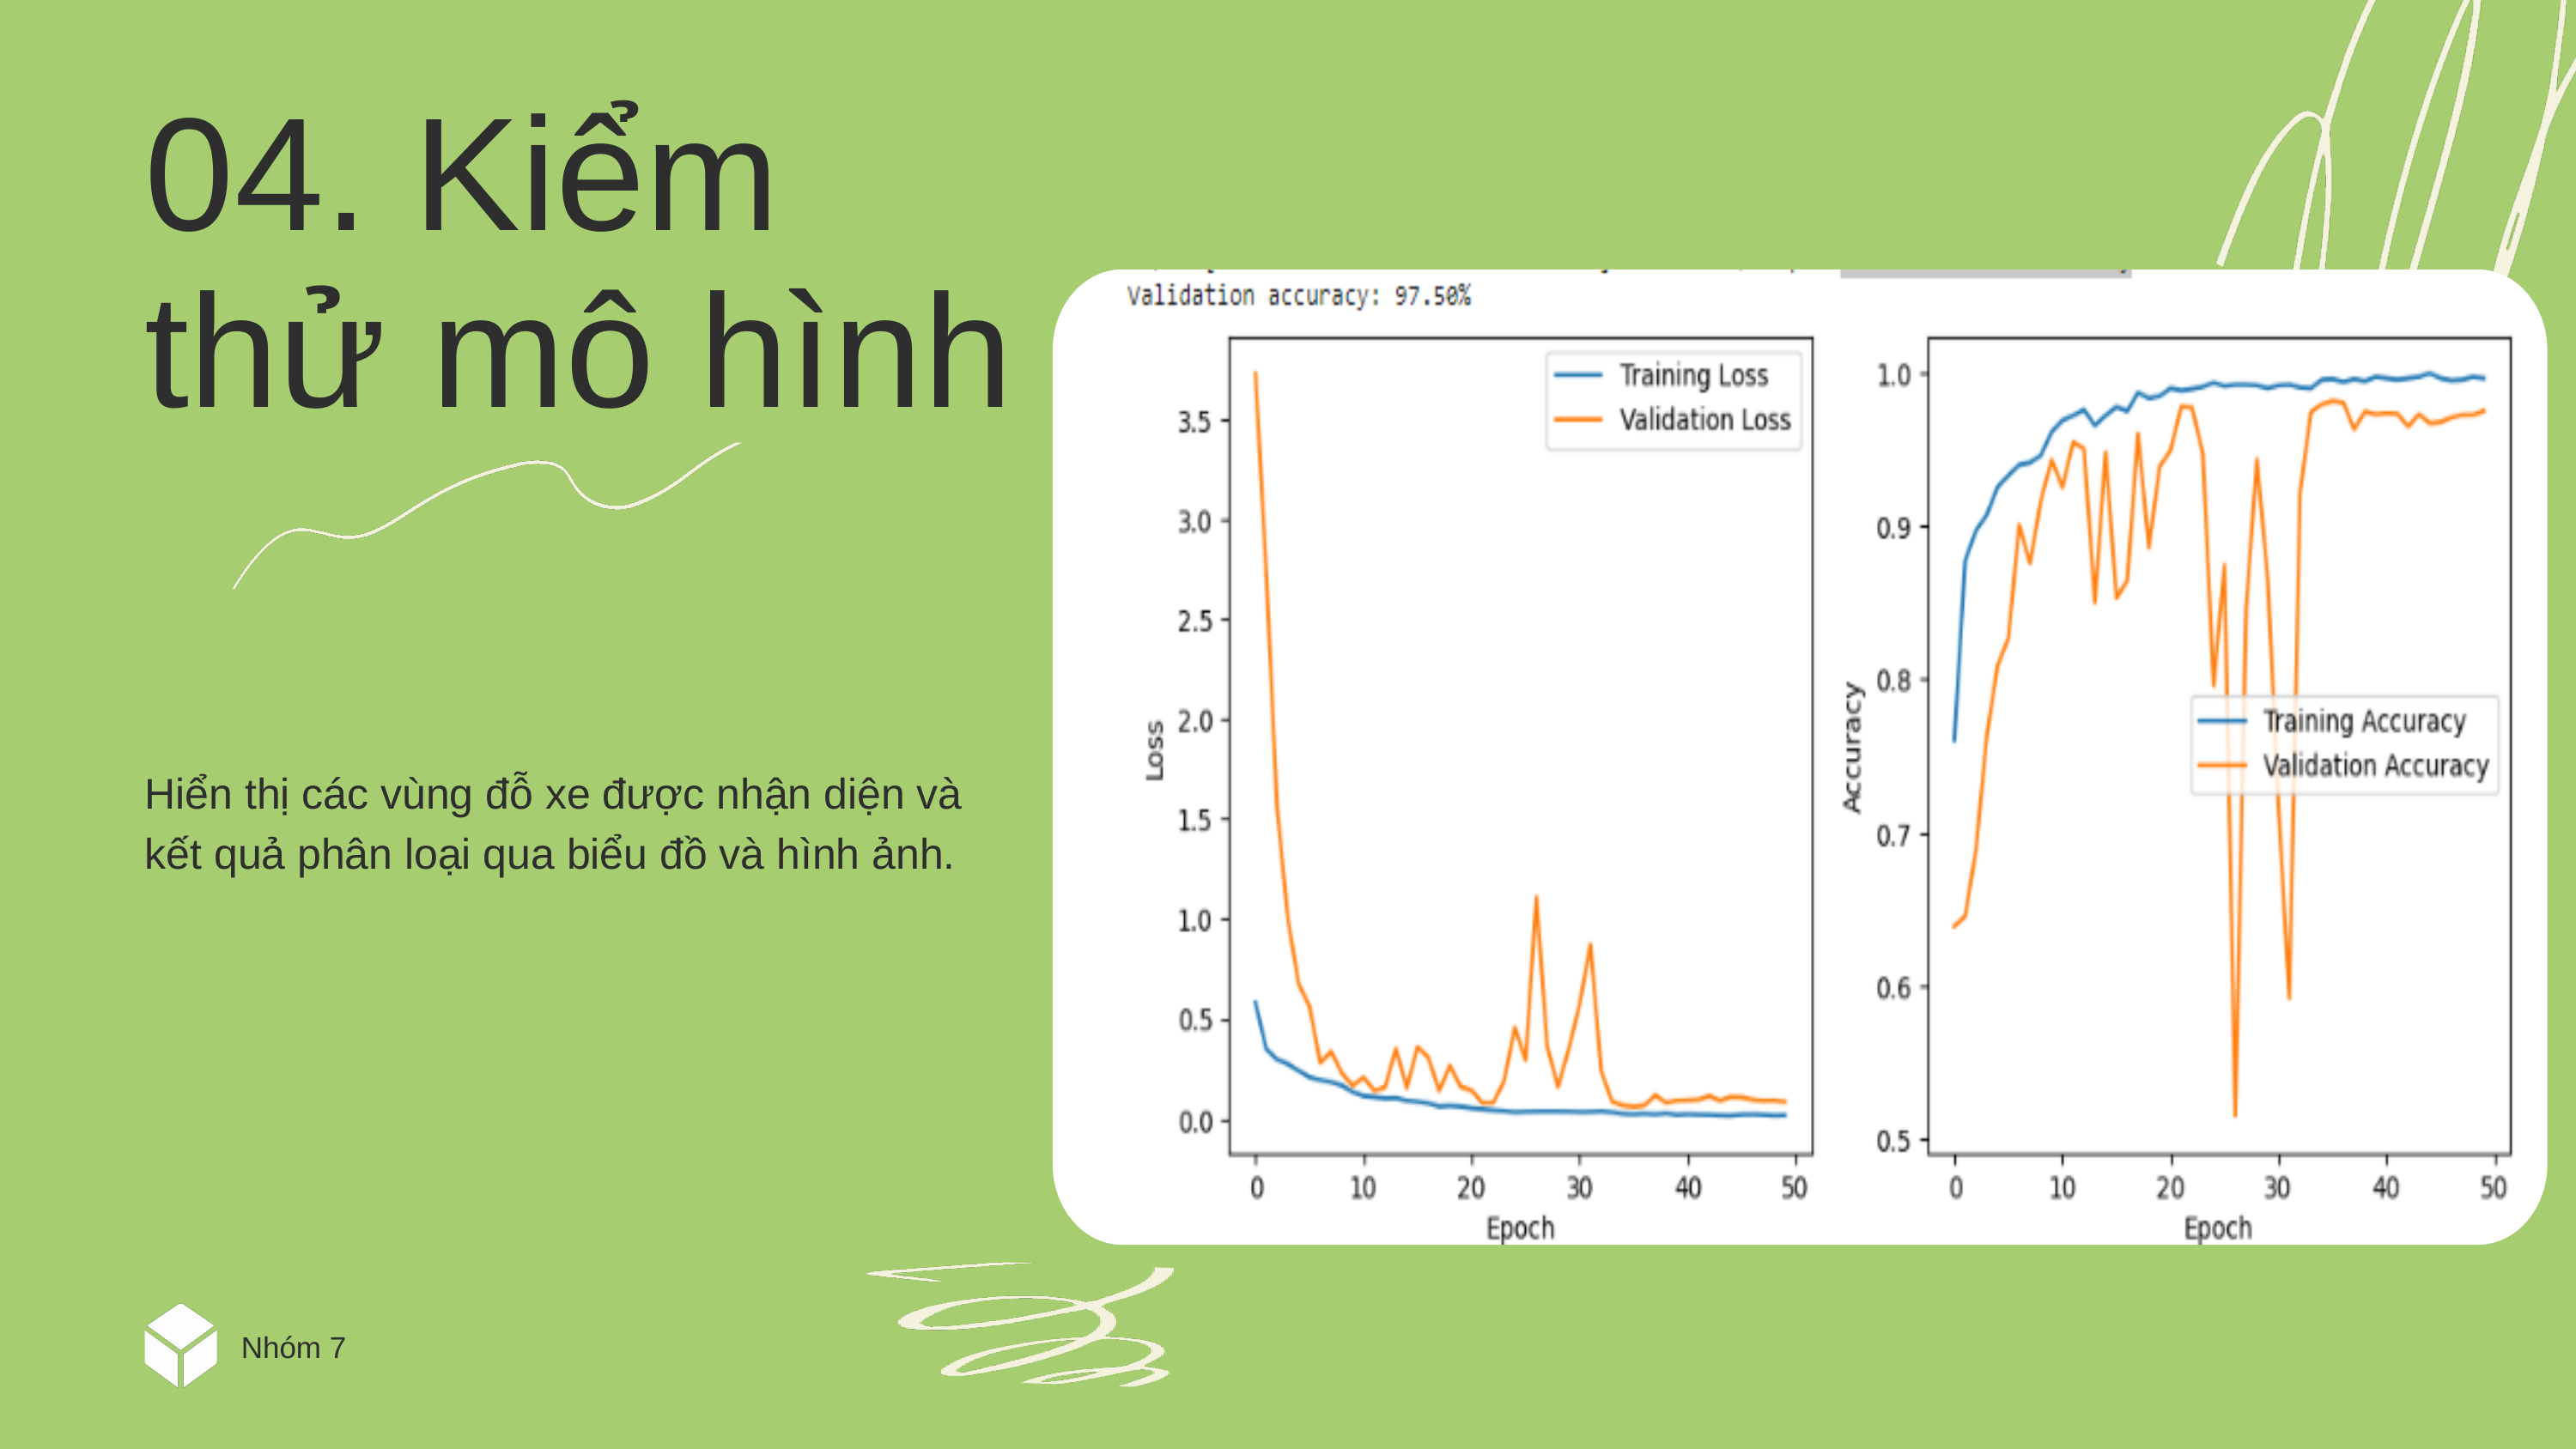

04. Kiểm thử mô hình

Hiển thị các vùng đỗ xe được nhận diện và kết quả phân loại qua biểu đồ và hình ảnh.

Nhóm 7